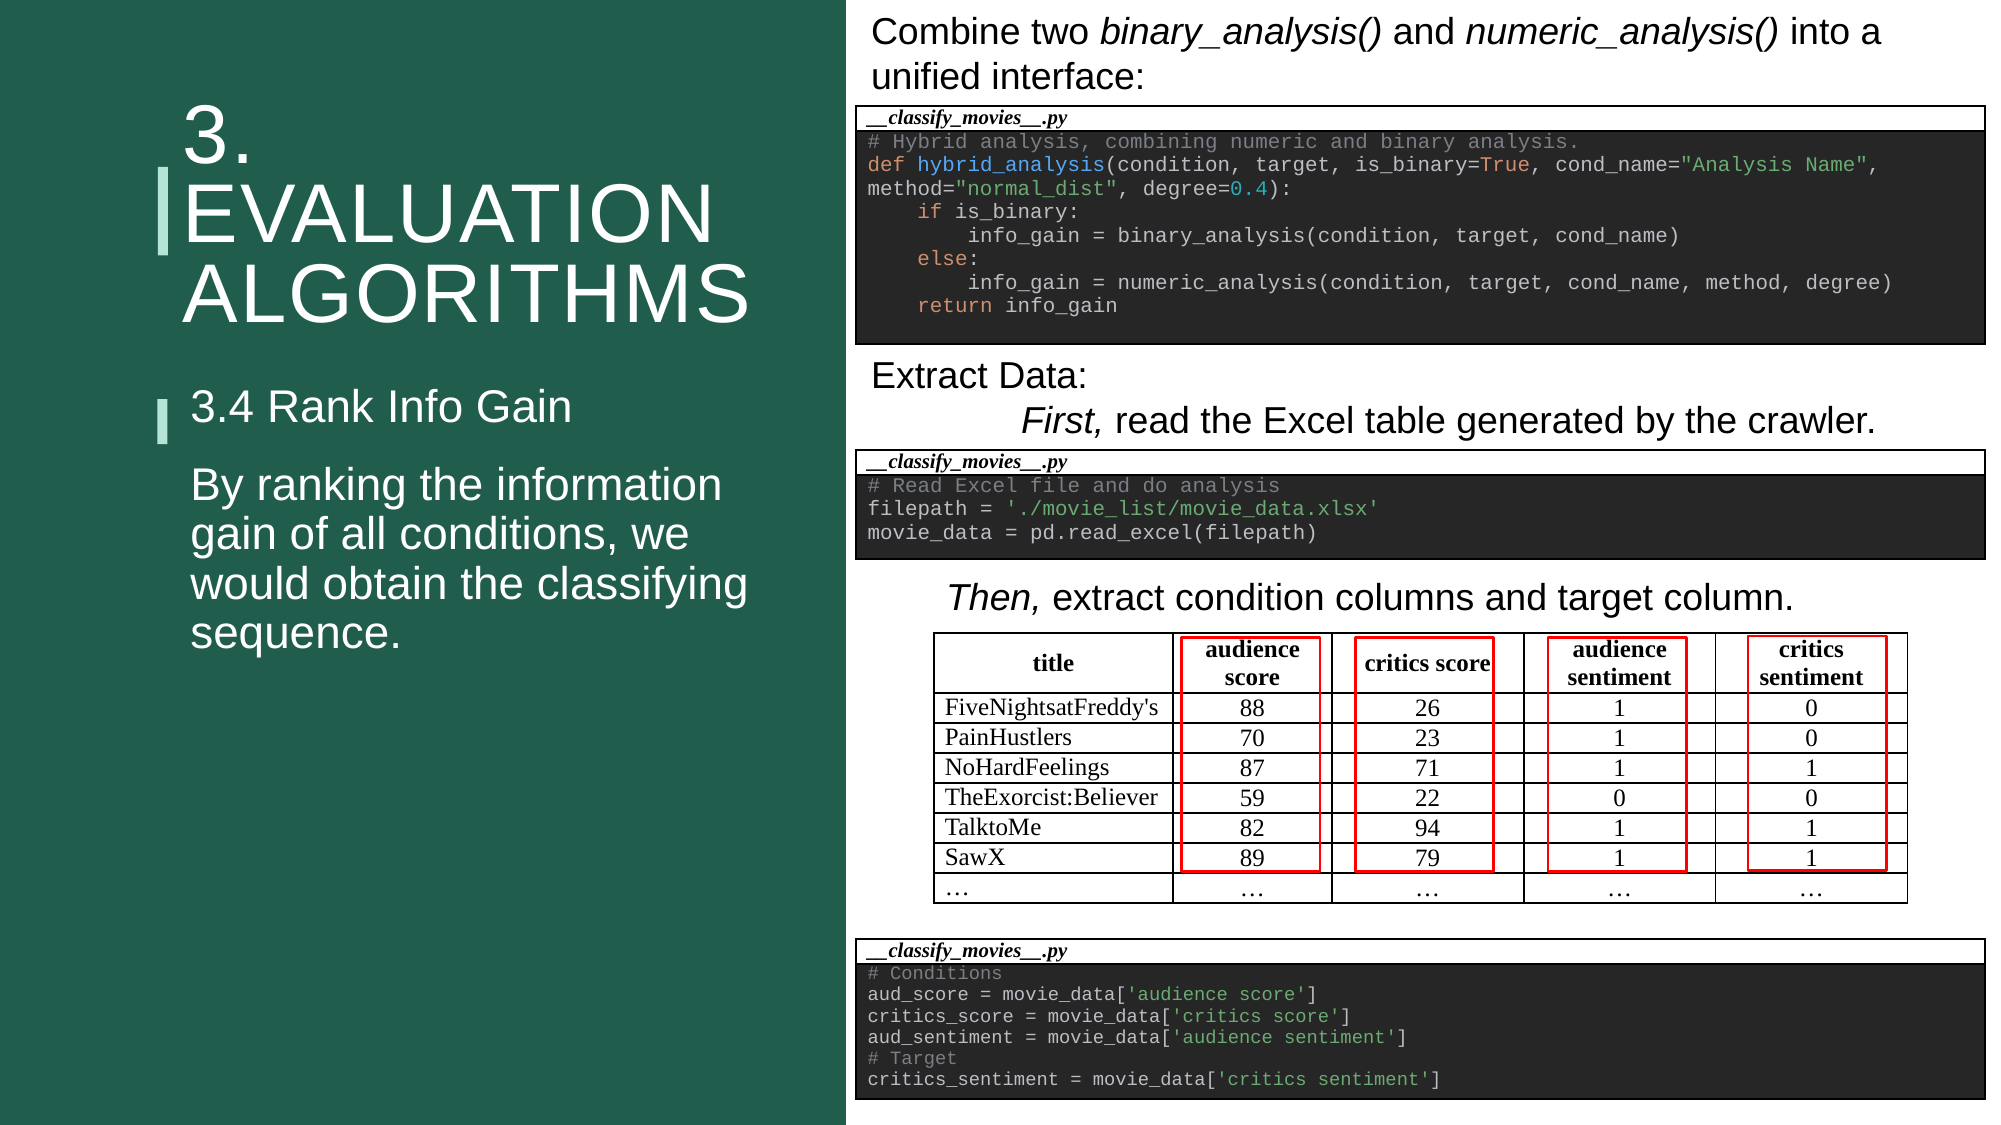

Combine two binary_analysis() and numeric_analysis() into a unified interface:
# 3. Evaluation Algorithms
| \_\_classify\_movies\_\_.py |
| --- |
| # Hybrid analysis, combining numeric and binary analysis. def hybrid\_analysis(condition, target, is\_binary=True, cond\_name="Analysis Name", method="normal\_dist", degree=0.4): if is\_binary: info\_gain = binary\_analysis(condition, target, cond\_name) else: info\_gain = numeric\_analysis(condition, target, cond\_name, method, degree) return info\_gain |
Extract Data:
	First, read the Excel table generated by the crawler.
3.4 Rank Info Gain
By ranking the information gain of all conditions, we would obtain the classifying sequence.
| \_\_classify\_movies\_\_.py |
| --- |
| # Read Excel file and do analysis filepath = './movie\_list/movie\_data.xlsx' movie\_data = pd.read\_excel(filepath) |
Then, extract condition columns and target column.
| title | audience score | critics score | audience sentiment | critics sentiment |
| --- | --- | --- | --- | --- |
| FiveNightsatFreddy's | 88 | 26 | 1 | 0 |
| PainHustlers | 70 | 23 | 1 | 0 |
| NoHardFeelings | 87 | 71 | 1 | 1 |
| TheExorcist:Believer | 59 | 22 | 0 | 0 |
| TalktoMe | 82 | 94 | 1 | 1 |
| SawX | 89 | 79 | 1 | 1 |
| … | … | … | … | … |

| \_\_classify\_movies\_\_.py |
| --- |
| # Conditions aud\_score = movie\_data['audience score'] critics\_score = movie\_data['critics score'] aud\_sentiment = movie\_data['audience sentiment'] # Target critics\_sentiment = movie\_data['critics sentiment'] |